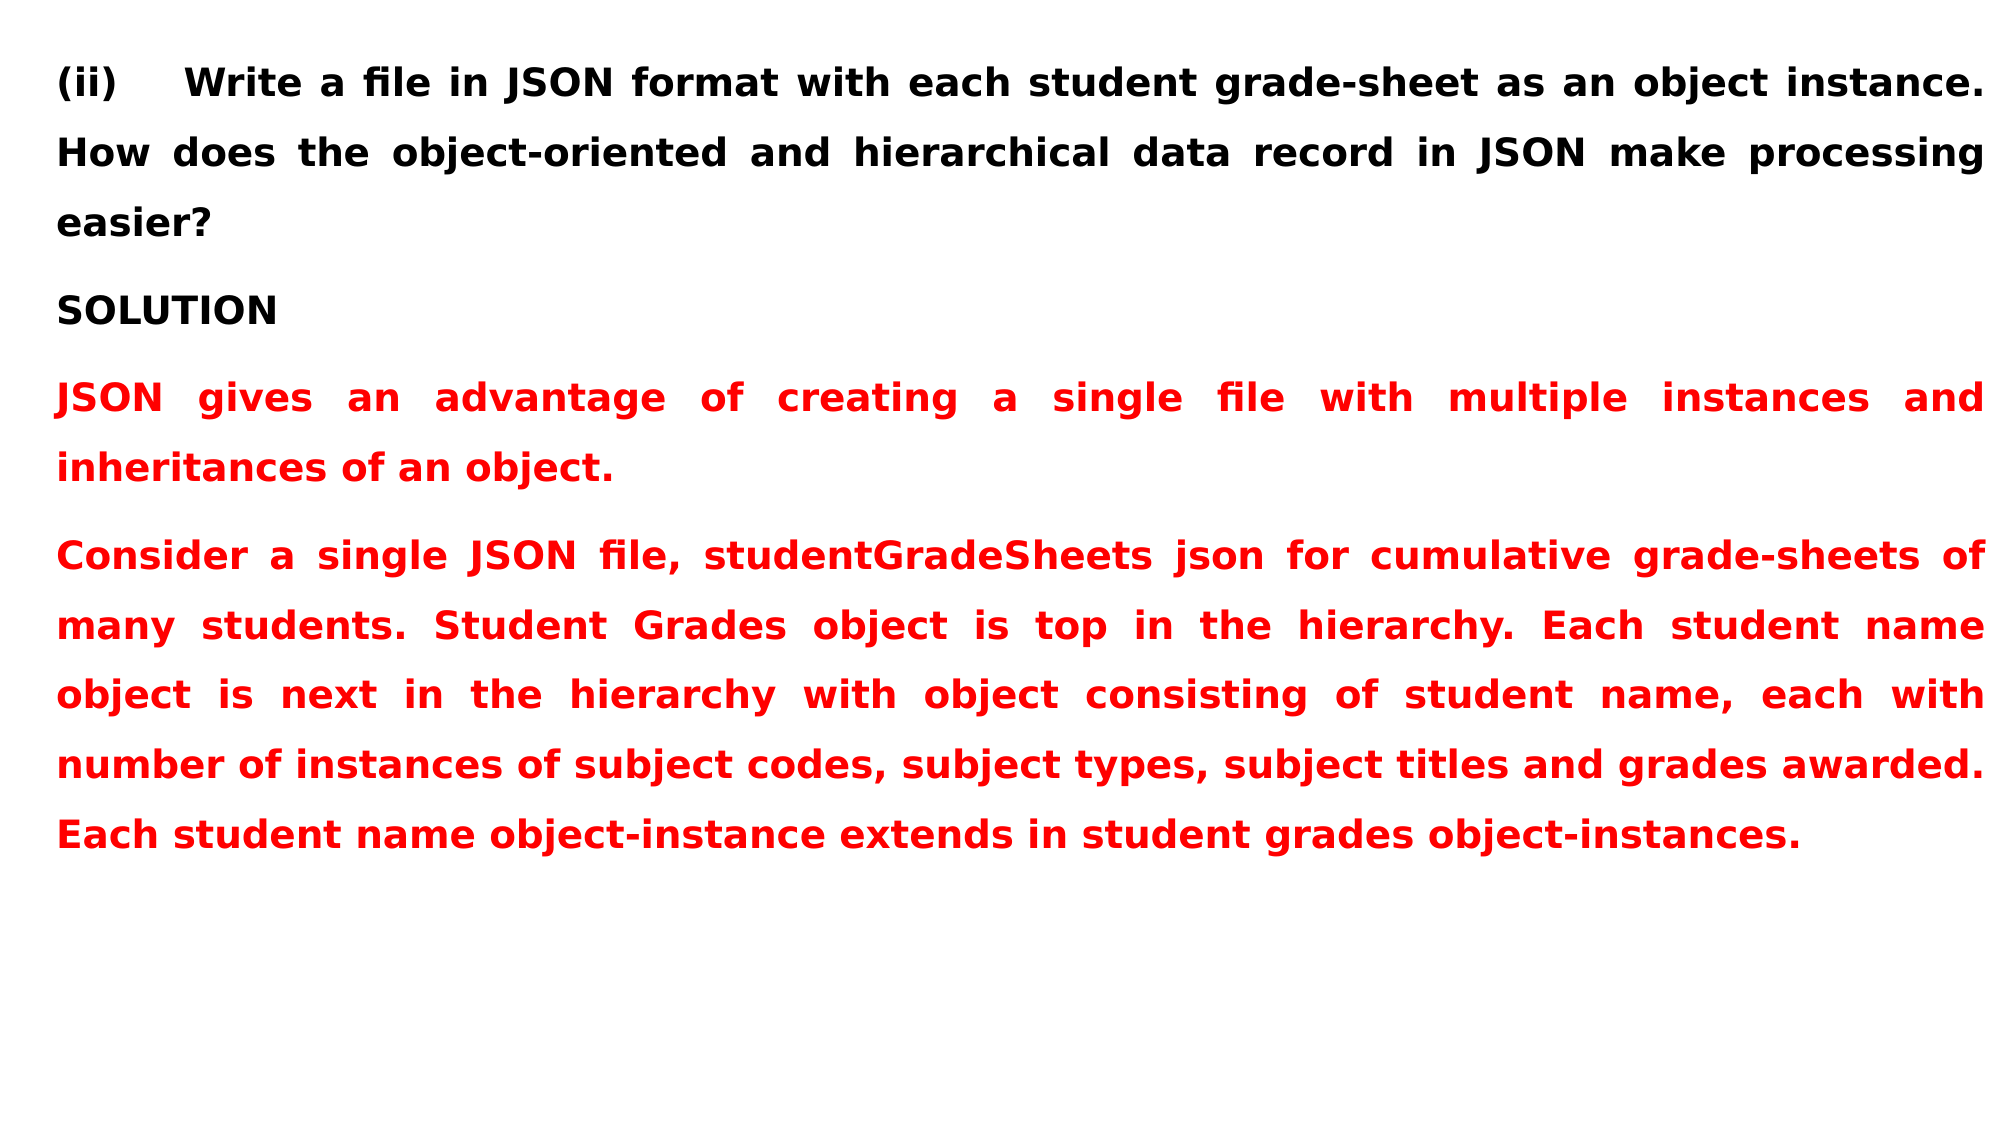

(ii)	Write a file in JSON format with each student grade-sheet as an object instance. How does the object-oriented and hierarchical data record in JSON make processing easier?
SOLUTION
JSON gives an advantage of creating a single file with multiple instances and inheritances of an object.
Consider a single JSON file, studentGradeSheets json for cumulative grade-sheets of many students. Student Grades object is top in the hierarchy. Each student name object is next in the hierarchy with object consisting of student name, each with number of instances of subject codes, subject types, subject titles and grades awarded. Each student name object-instance extends in student grades object-instances.